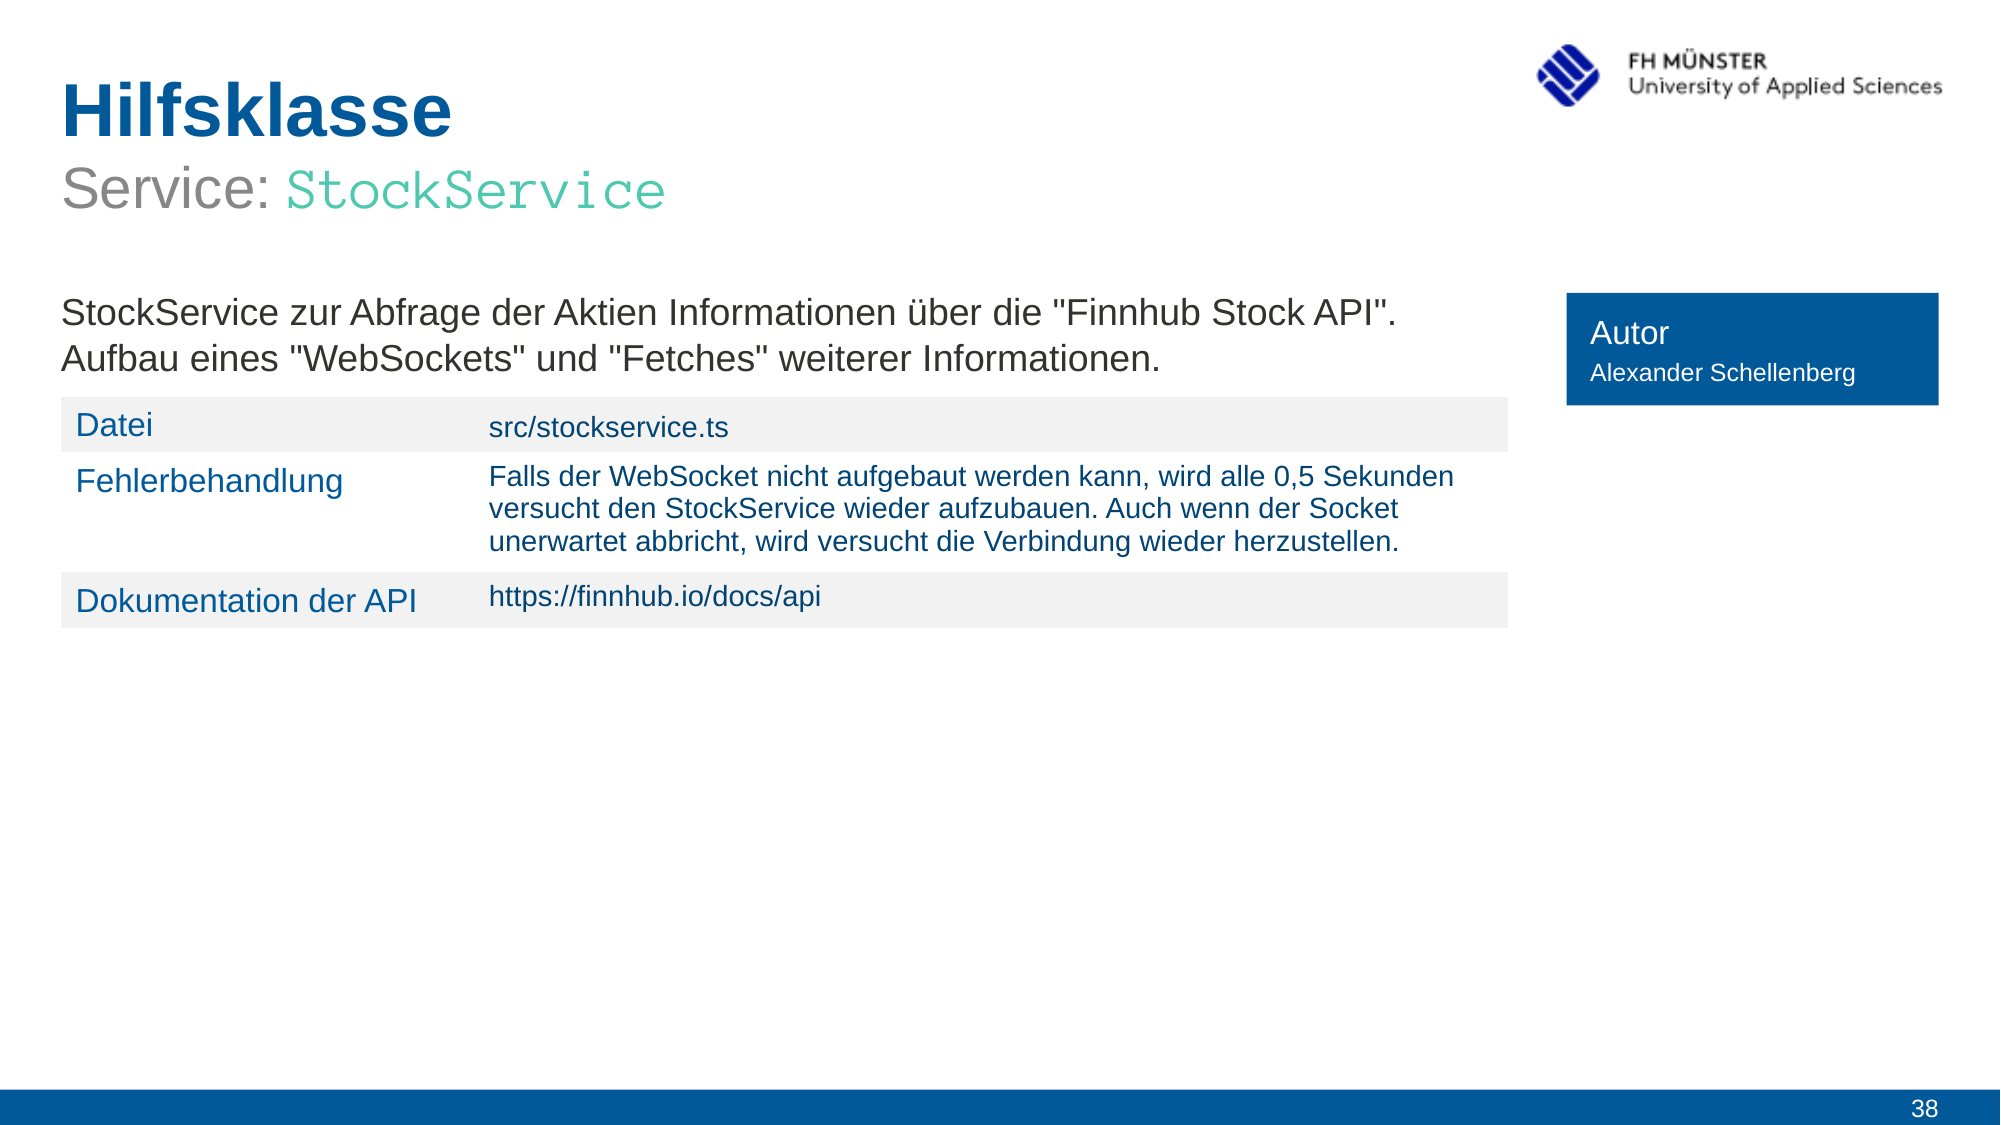

# Hilfsklasse
Service: StockService

StockService zur Abfrage der Aktien Informationen über die "Finnhub Stock API". Aufbau eines "WebSockets" und "Fetches" weiterer Informationen.

Autor
Alexander Schellenberg
| Datei | src/stockservice.ts |
| --- | --- |
| Fehlerbehandlung | Falls der WebSocket nicht aufgebaut werden kann, wird alle 0,5 Sekunden versucht den StockService wieder aufzubauen. Auch wenn der Socket unerwartet abbricht, wird versucht die Verbindung wieder herzustellen. |
| Dokumentation der API | https://finnhub.io/docs/api |